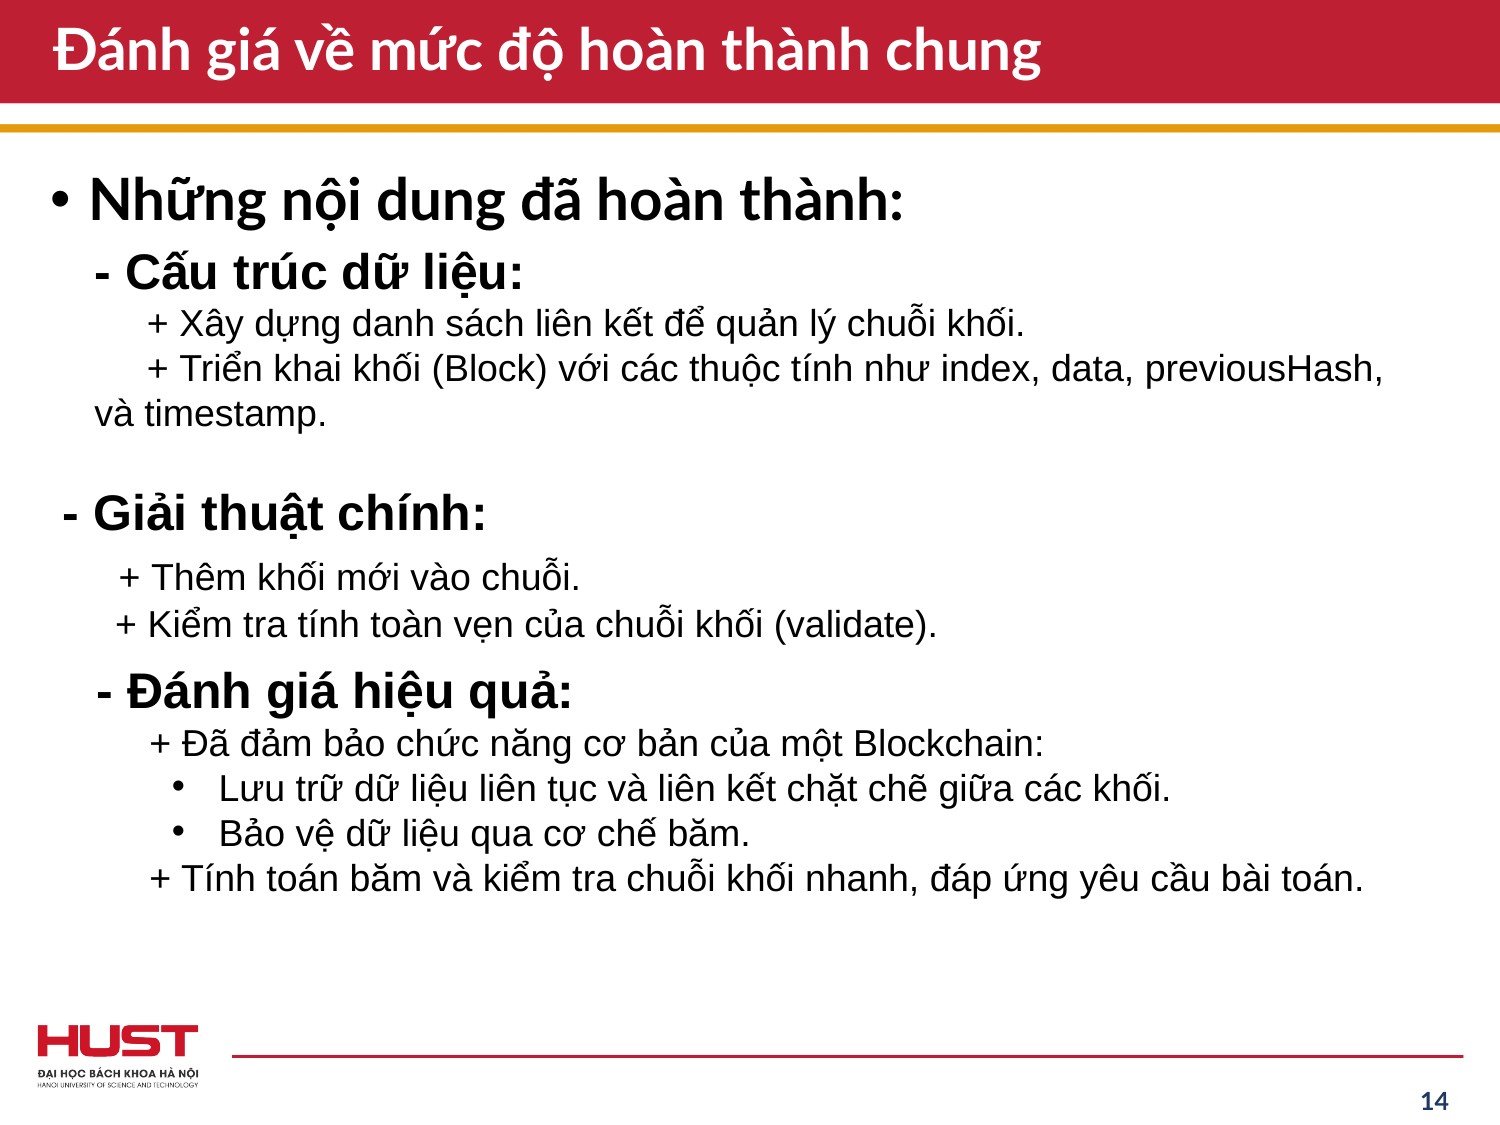

# Đánh giá về mức độ hoàn thành chung
Những nội dung đã hoàn thành:

- Cấu trúc dữ liệu:
     + Xây dựng danh sách liên kết để quản lý chuỗi khối.
     + Triển khai khối (Block) với các thuộc tính như index, data, previousHash, và timestamp.

- Giải thuật chính:
    + Thêm khối mới vào chuỗi.
     + Kiểm tra tính toàn vẹn của chuỗi khối (validate).
- Đánh giá hiệu quả:
     + Đã đảm bảo chức năng cơ bản của một Blockchain:
Lưu trữ dữ liệu liên tục và liên kết chặt chẽ giữa các khối.
Bảo vệ dữ liệu qua cơ chế băm.
     + Tính toán băm và kiểm tra chuỗi khối nhanh, đáp ứng yêu cầu bài toán.
14